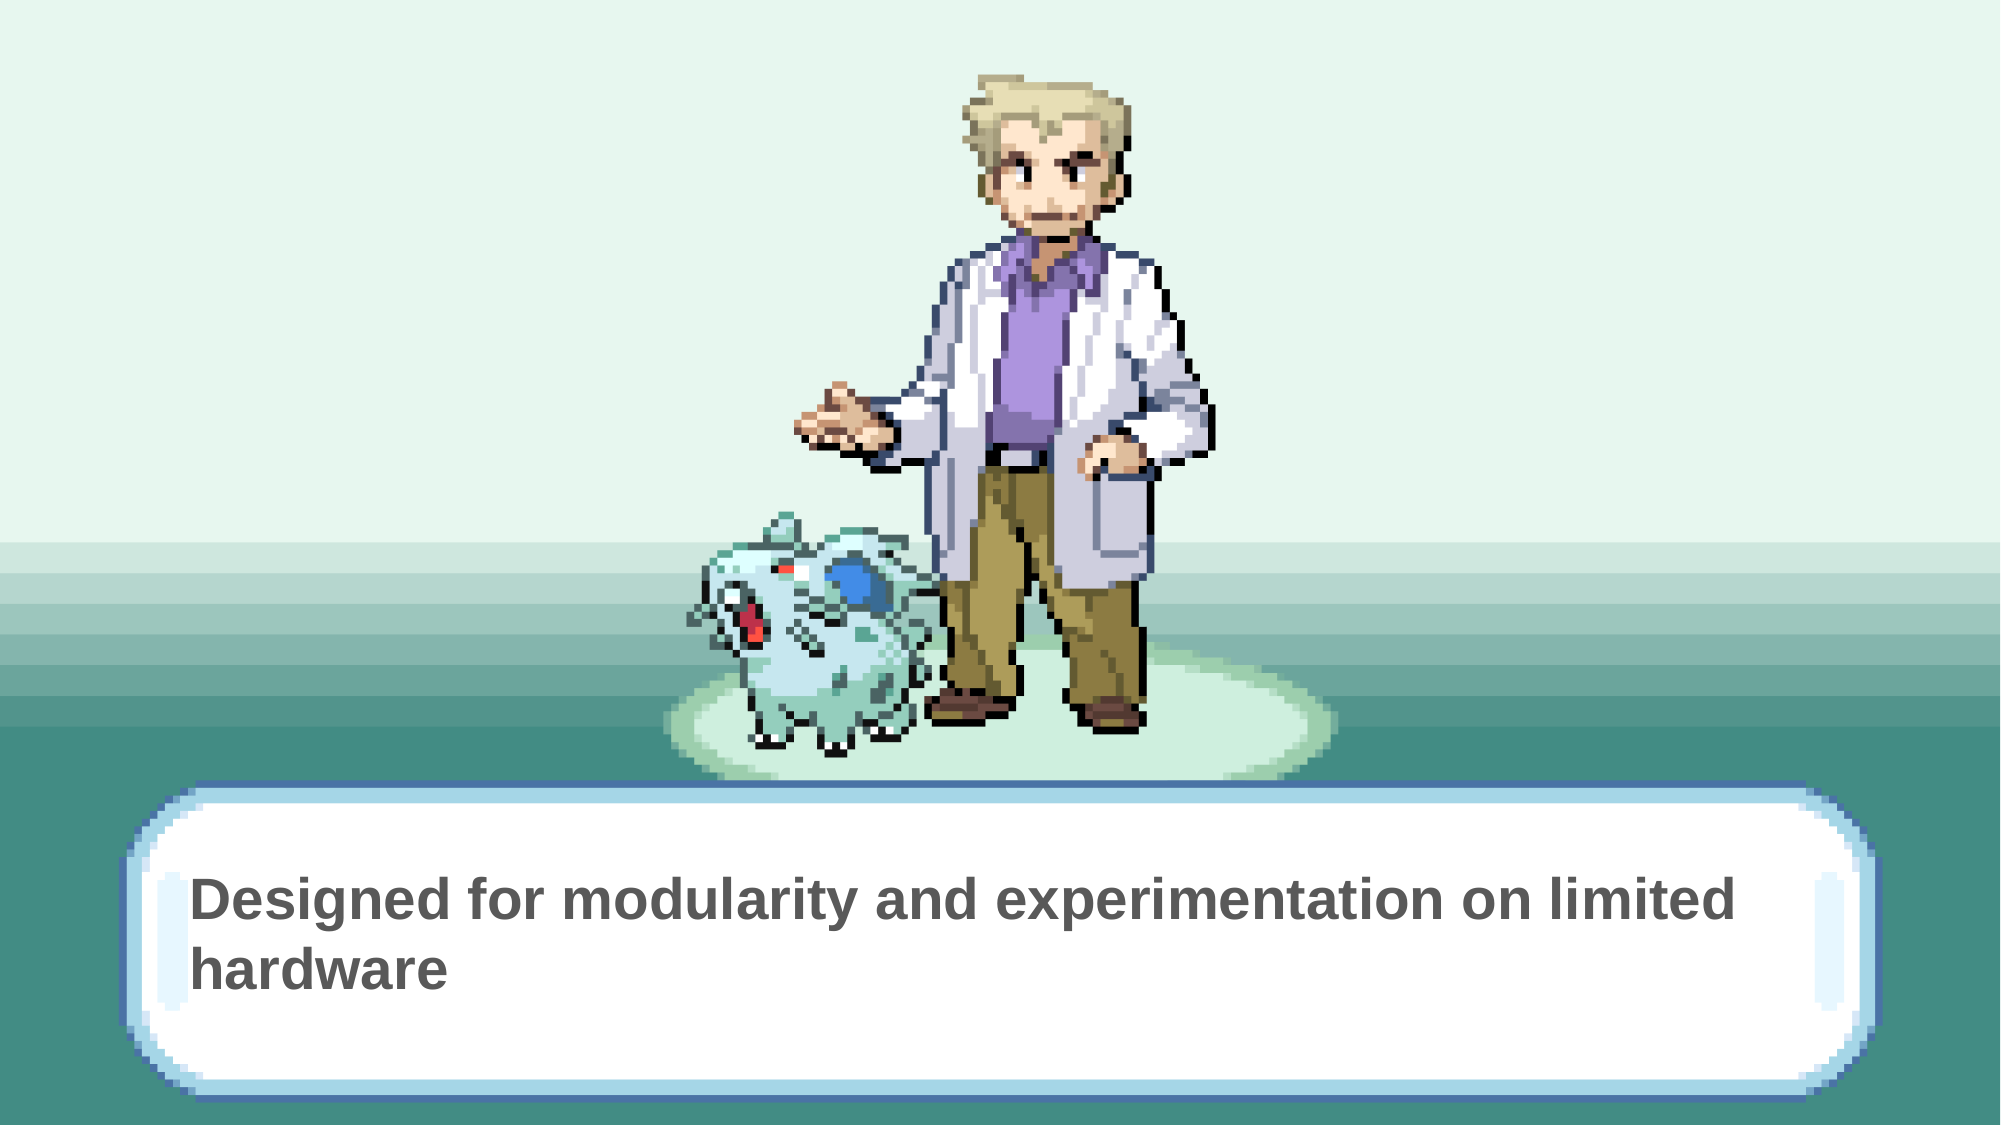

# Designed for modularity and experimentation on limited hardware